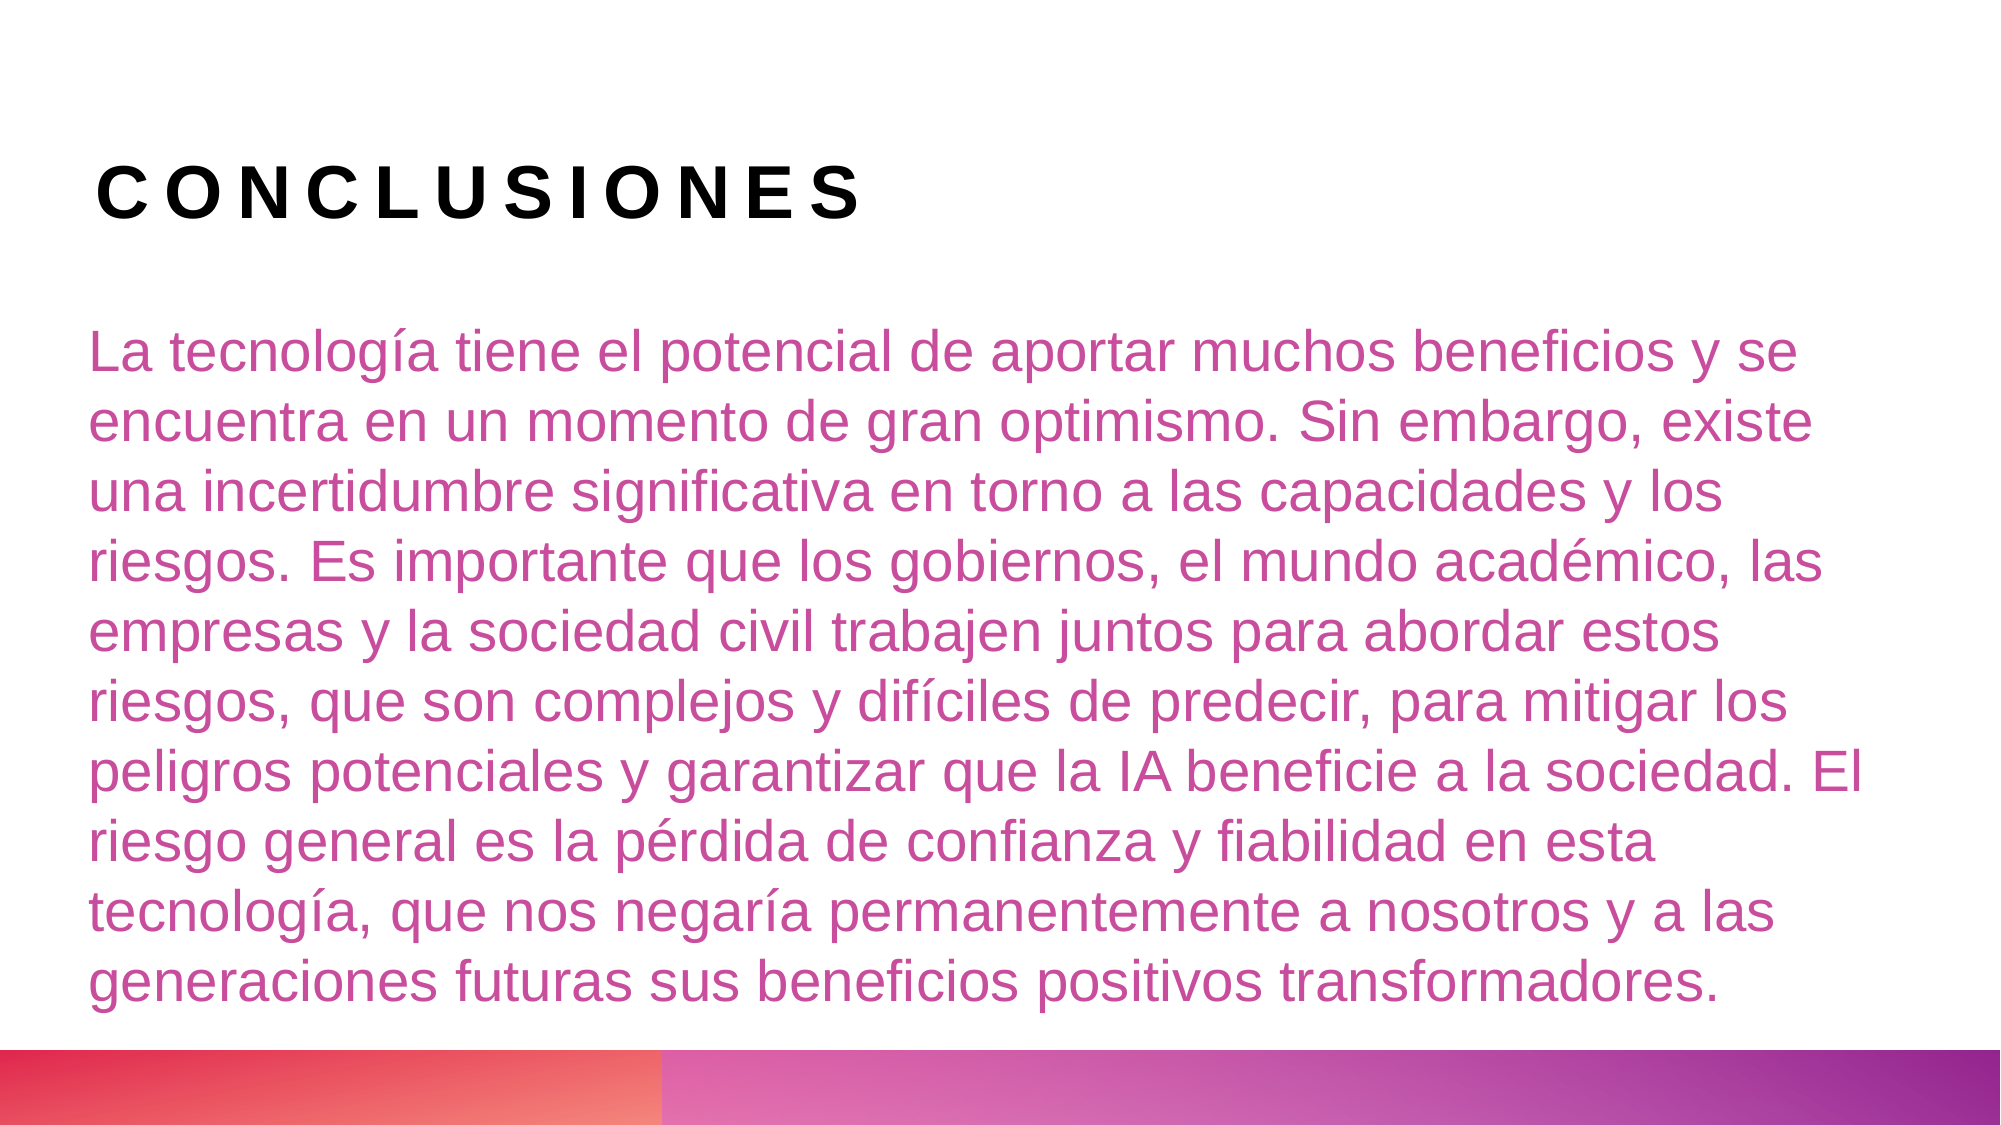

# Conclusiones
La tecnología tiene el potencial de aportar muchos beneficios y se encuentra en un momento de gran optimismo. Sin embargo, existe una incertidumbre significativa en torno a las capacidades y los riesgos. Es importante que los gobiernos, el mundo académico, las empresas y la sociedad civil trabajen juntos para abordar estos riesgos, que son complejos y difíciles de predecir, para mitigar los peligros potenciales y garantizar que la IA beneficie a la sociedad. El riesgo general es la pérdida de confianza y fiabilidad en esta tecnología, que nos negaría permanentemente a nosotros y a las generaciones futuras sus beneficios positivos transformadores.